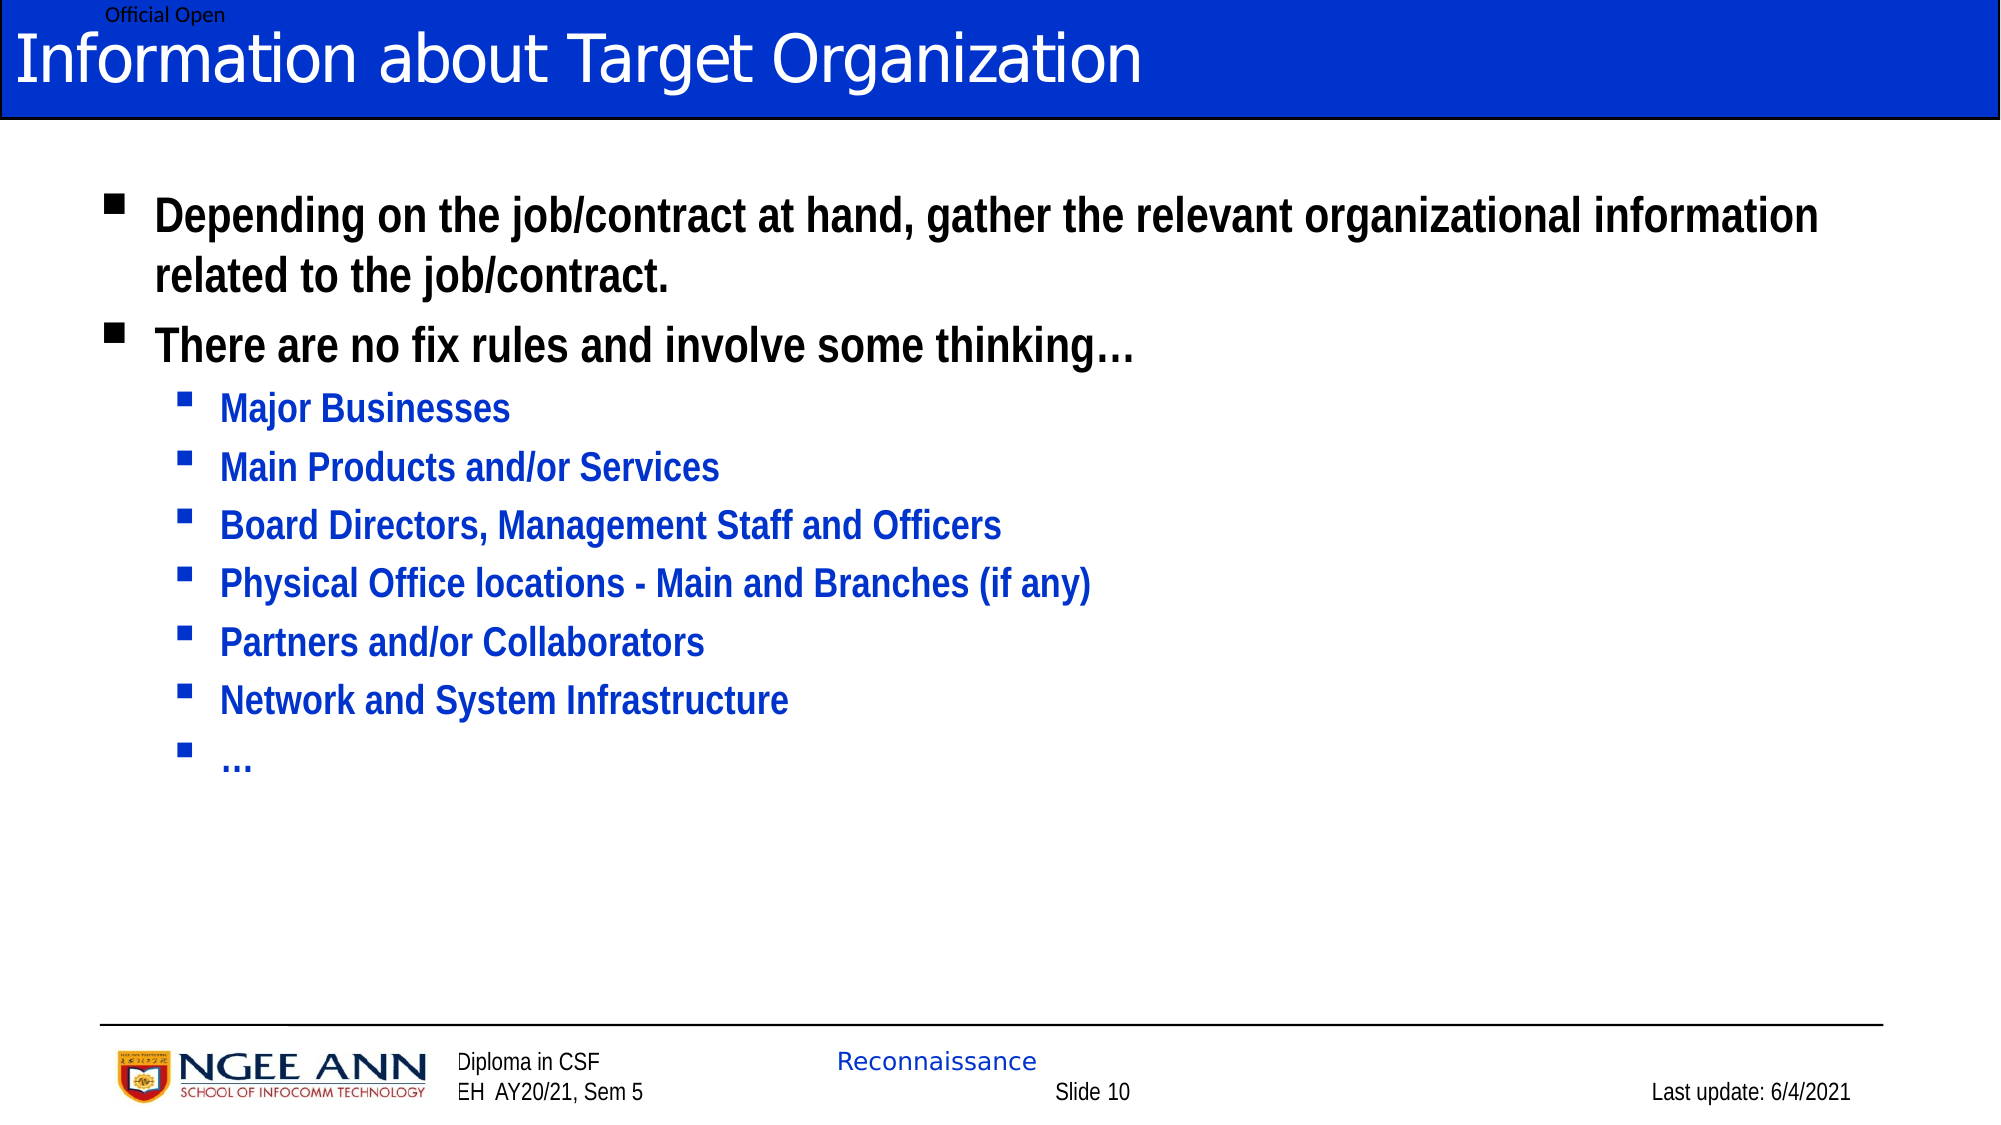

# Information about Target Organization
Depending on the job/contract at hand, gather the relevant organizational information related to the job/contract.
There are no fix rules and involve some thinking…
Major Businesses
Main Products and/or Services
Board Directors, Management Staff and Officers
Physical Office locations - Main and Branches (if any)
Partners and/or Collaborators
Network and System Infrastructure
…